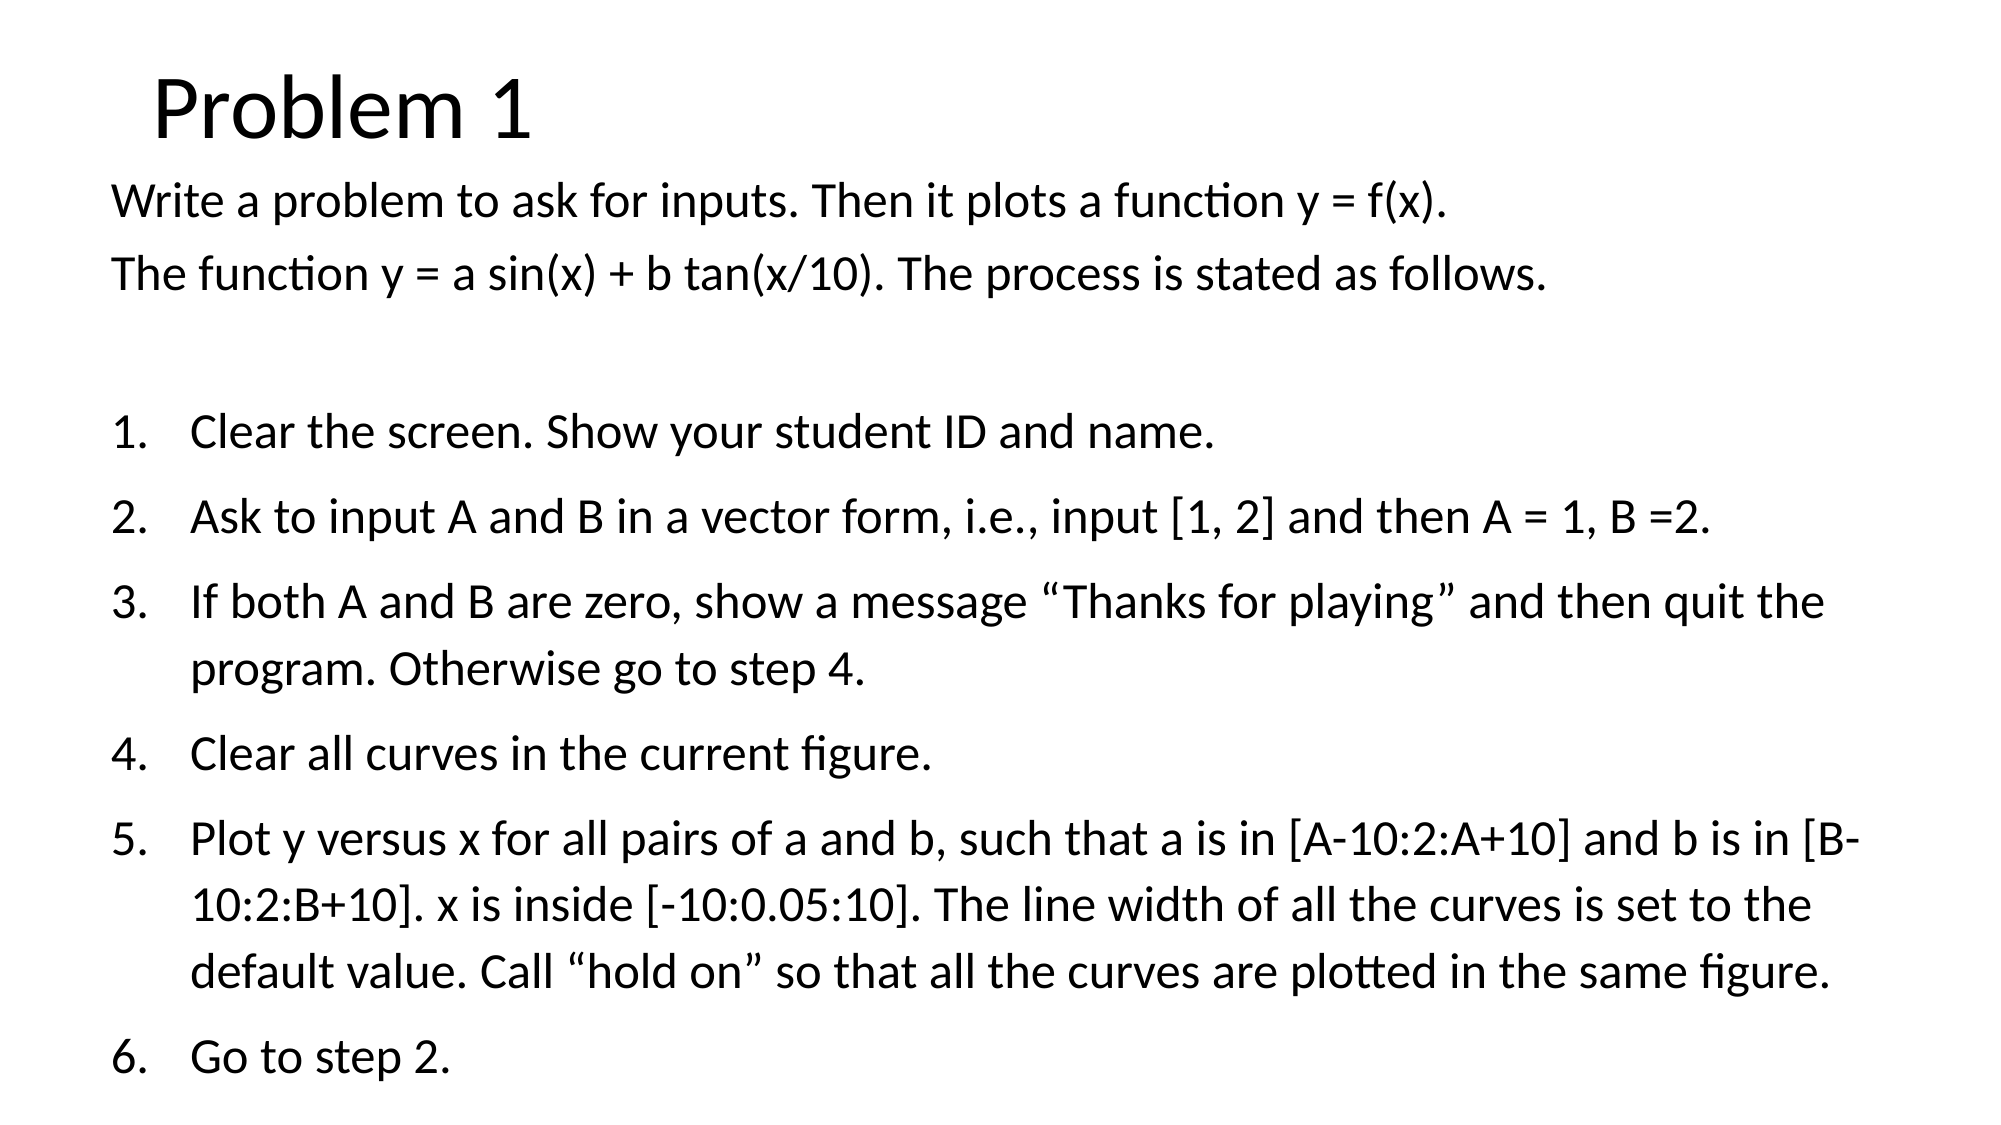

# Problem 1
Write a problem to ask for inputs. Then it plots a function y = f(x).
The function y = a sin(x) + b tan(x/10). The process is stated as follows.

Clear the screen. Show your student ID and name.
Ask to input A and B in a vector form, i.e., input [1, 2] and then A = 1, B =2.
If both A and B are zero, show a message “Thanks for playing” and then quit the program. Otherwise go to step 4.
Clear all curves in the current figure.
Plot y versus x for all pairs of a and b, such that a is in [A-10:2:A+10] and b is in [B-10:2:B+10]. x is inside [-10:0.05:10]. The line width of all the curves is set to the default value. Call “hold on” so that all the curves are plotted in the same figure.
Go to step 2.